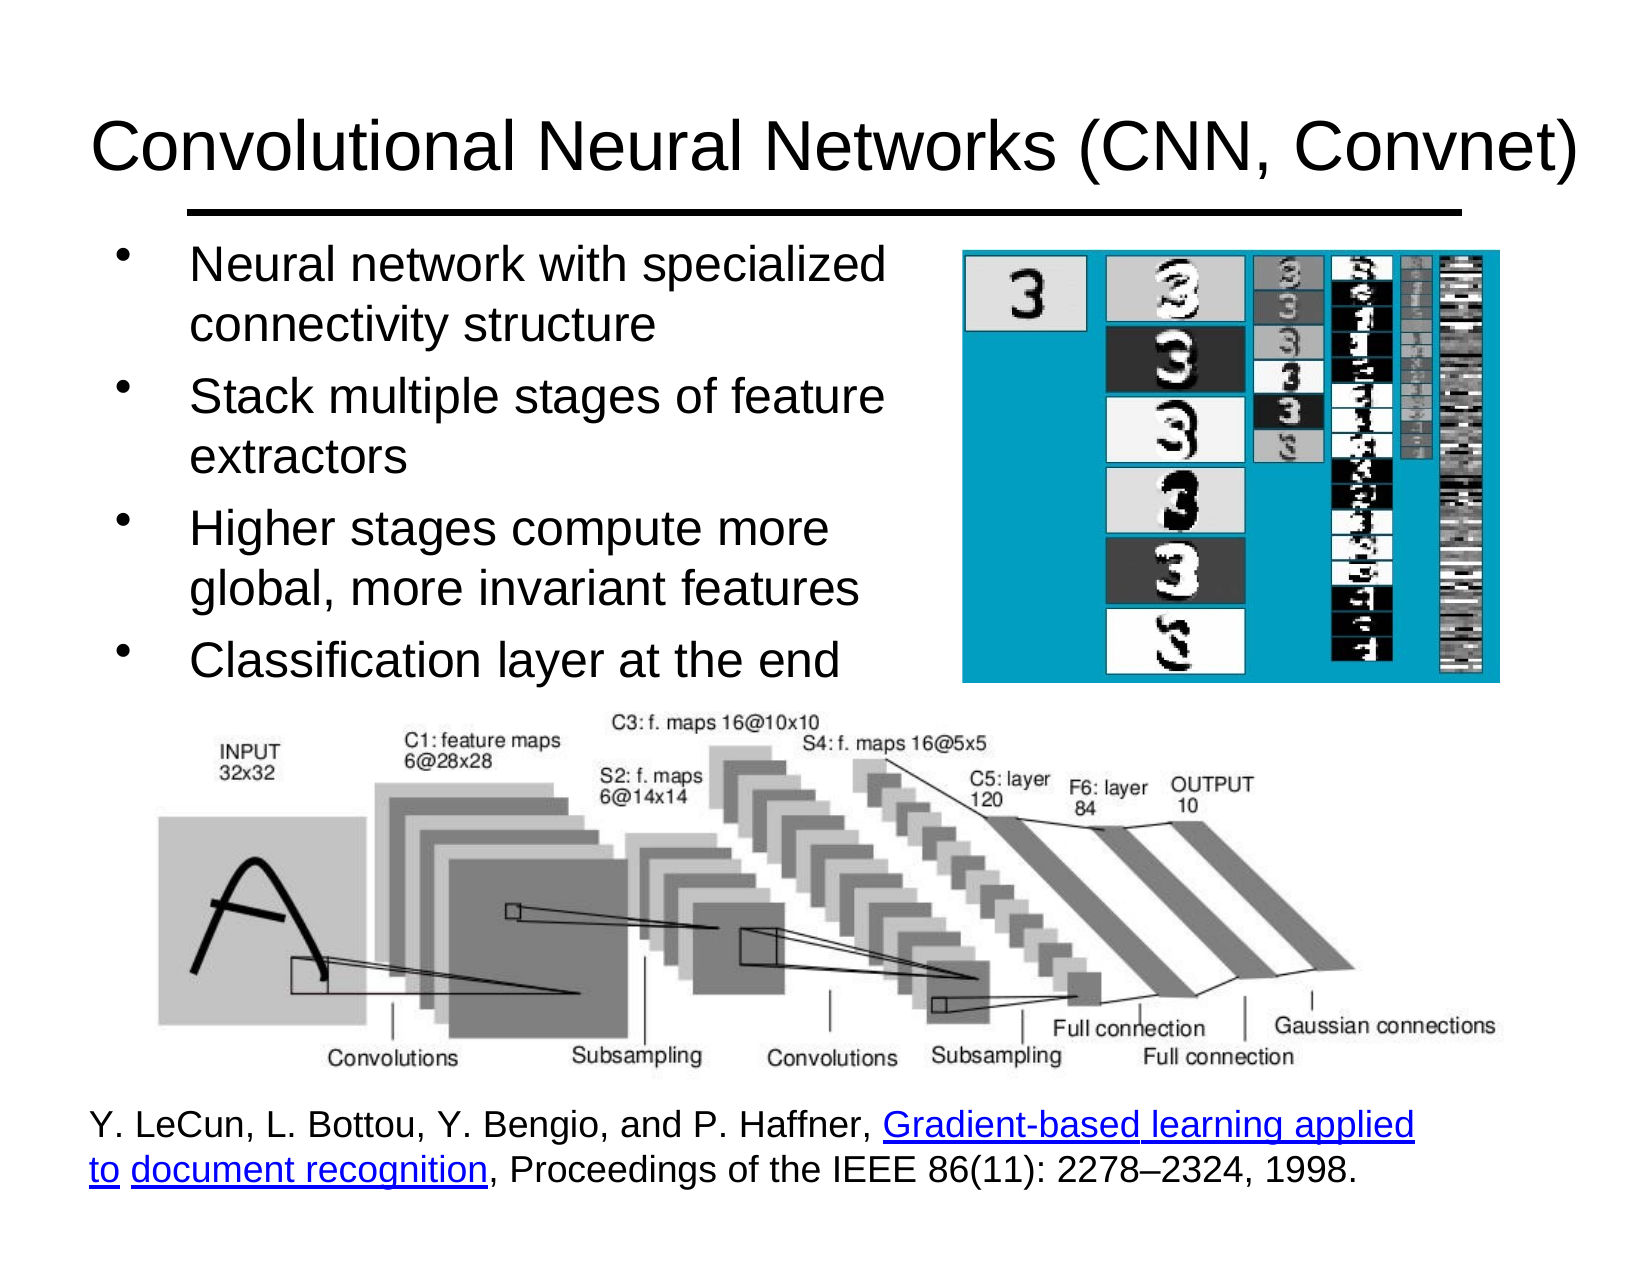

# Convolutional Neural Networks (CNN, Convnet)
Neural network with specialized connectivity structure
Stack multiple stages of feature extractors
Higher stages compute more global, more invariant features
Classification layer at the end

Y. LeCun, L. Bottou, Y. Bengio, and P. Haffner, Gradient-based learning applied to document recognition, Proceedings of the IEEE 86(11): 2278–2324, 1998.